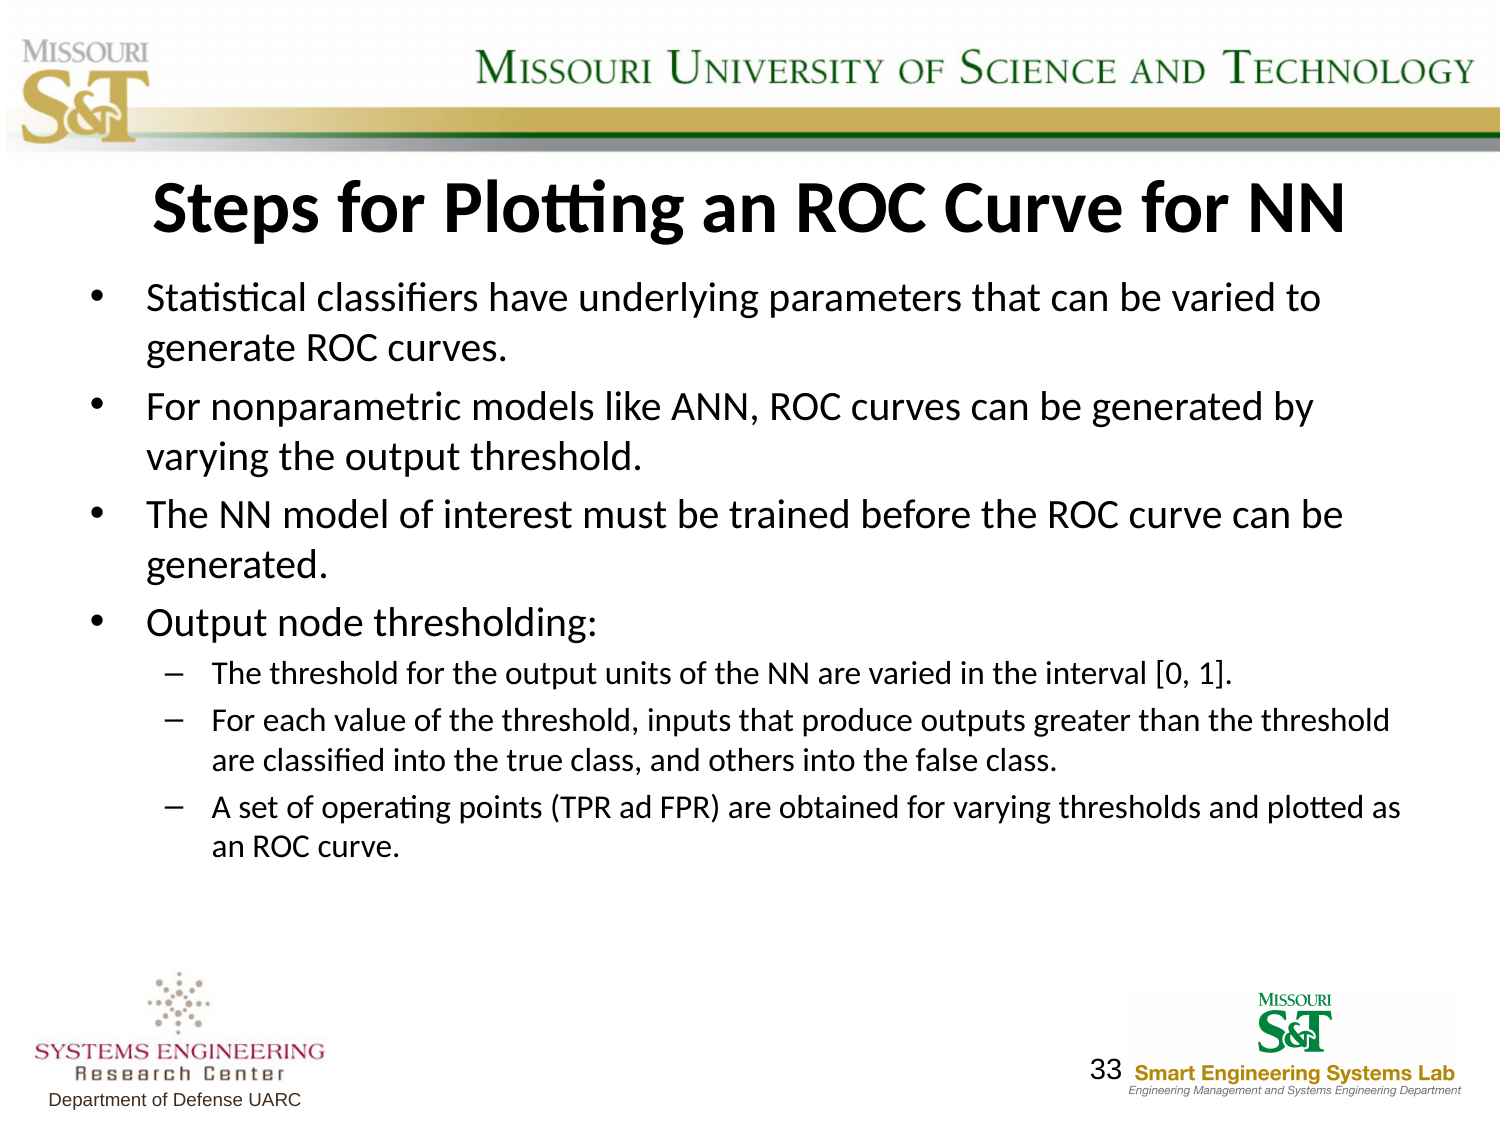

# Steps for Plotting an ROC Curve for NN
Statistical classifiers have underlying parameters that can be varied to generate ROC curves.
For nonparametric models like ANN, ROC curves can be generated by varying the output threshold.
The NN model of interest must be trained before the ROC curve can be generated.
Output node thresholding:
The threshold for the output units of the NN are varied in the interval [0, 1].
For each value of the threshold, inputs that produce outputs greater than the threshold are classified into the true class, and others into the false class.
A set of operating points (TPR ad FPR) are obtained for varying thresholds and plotted as an ROC curve.
33